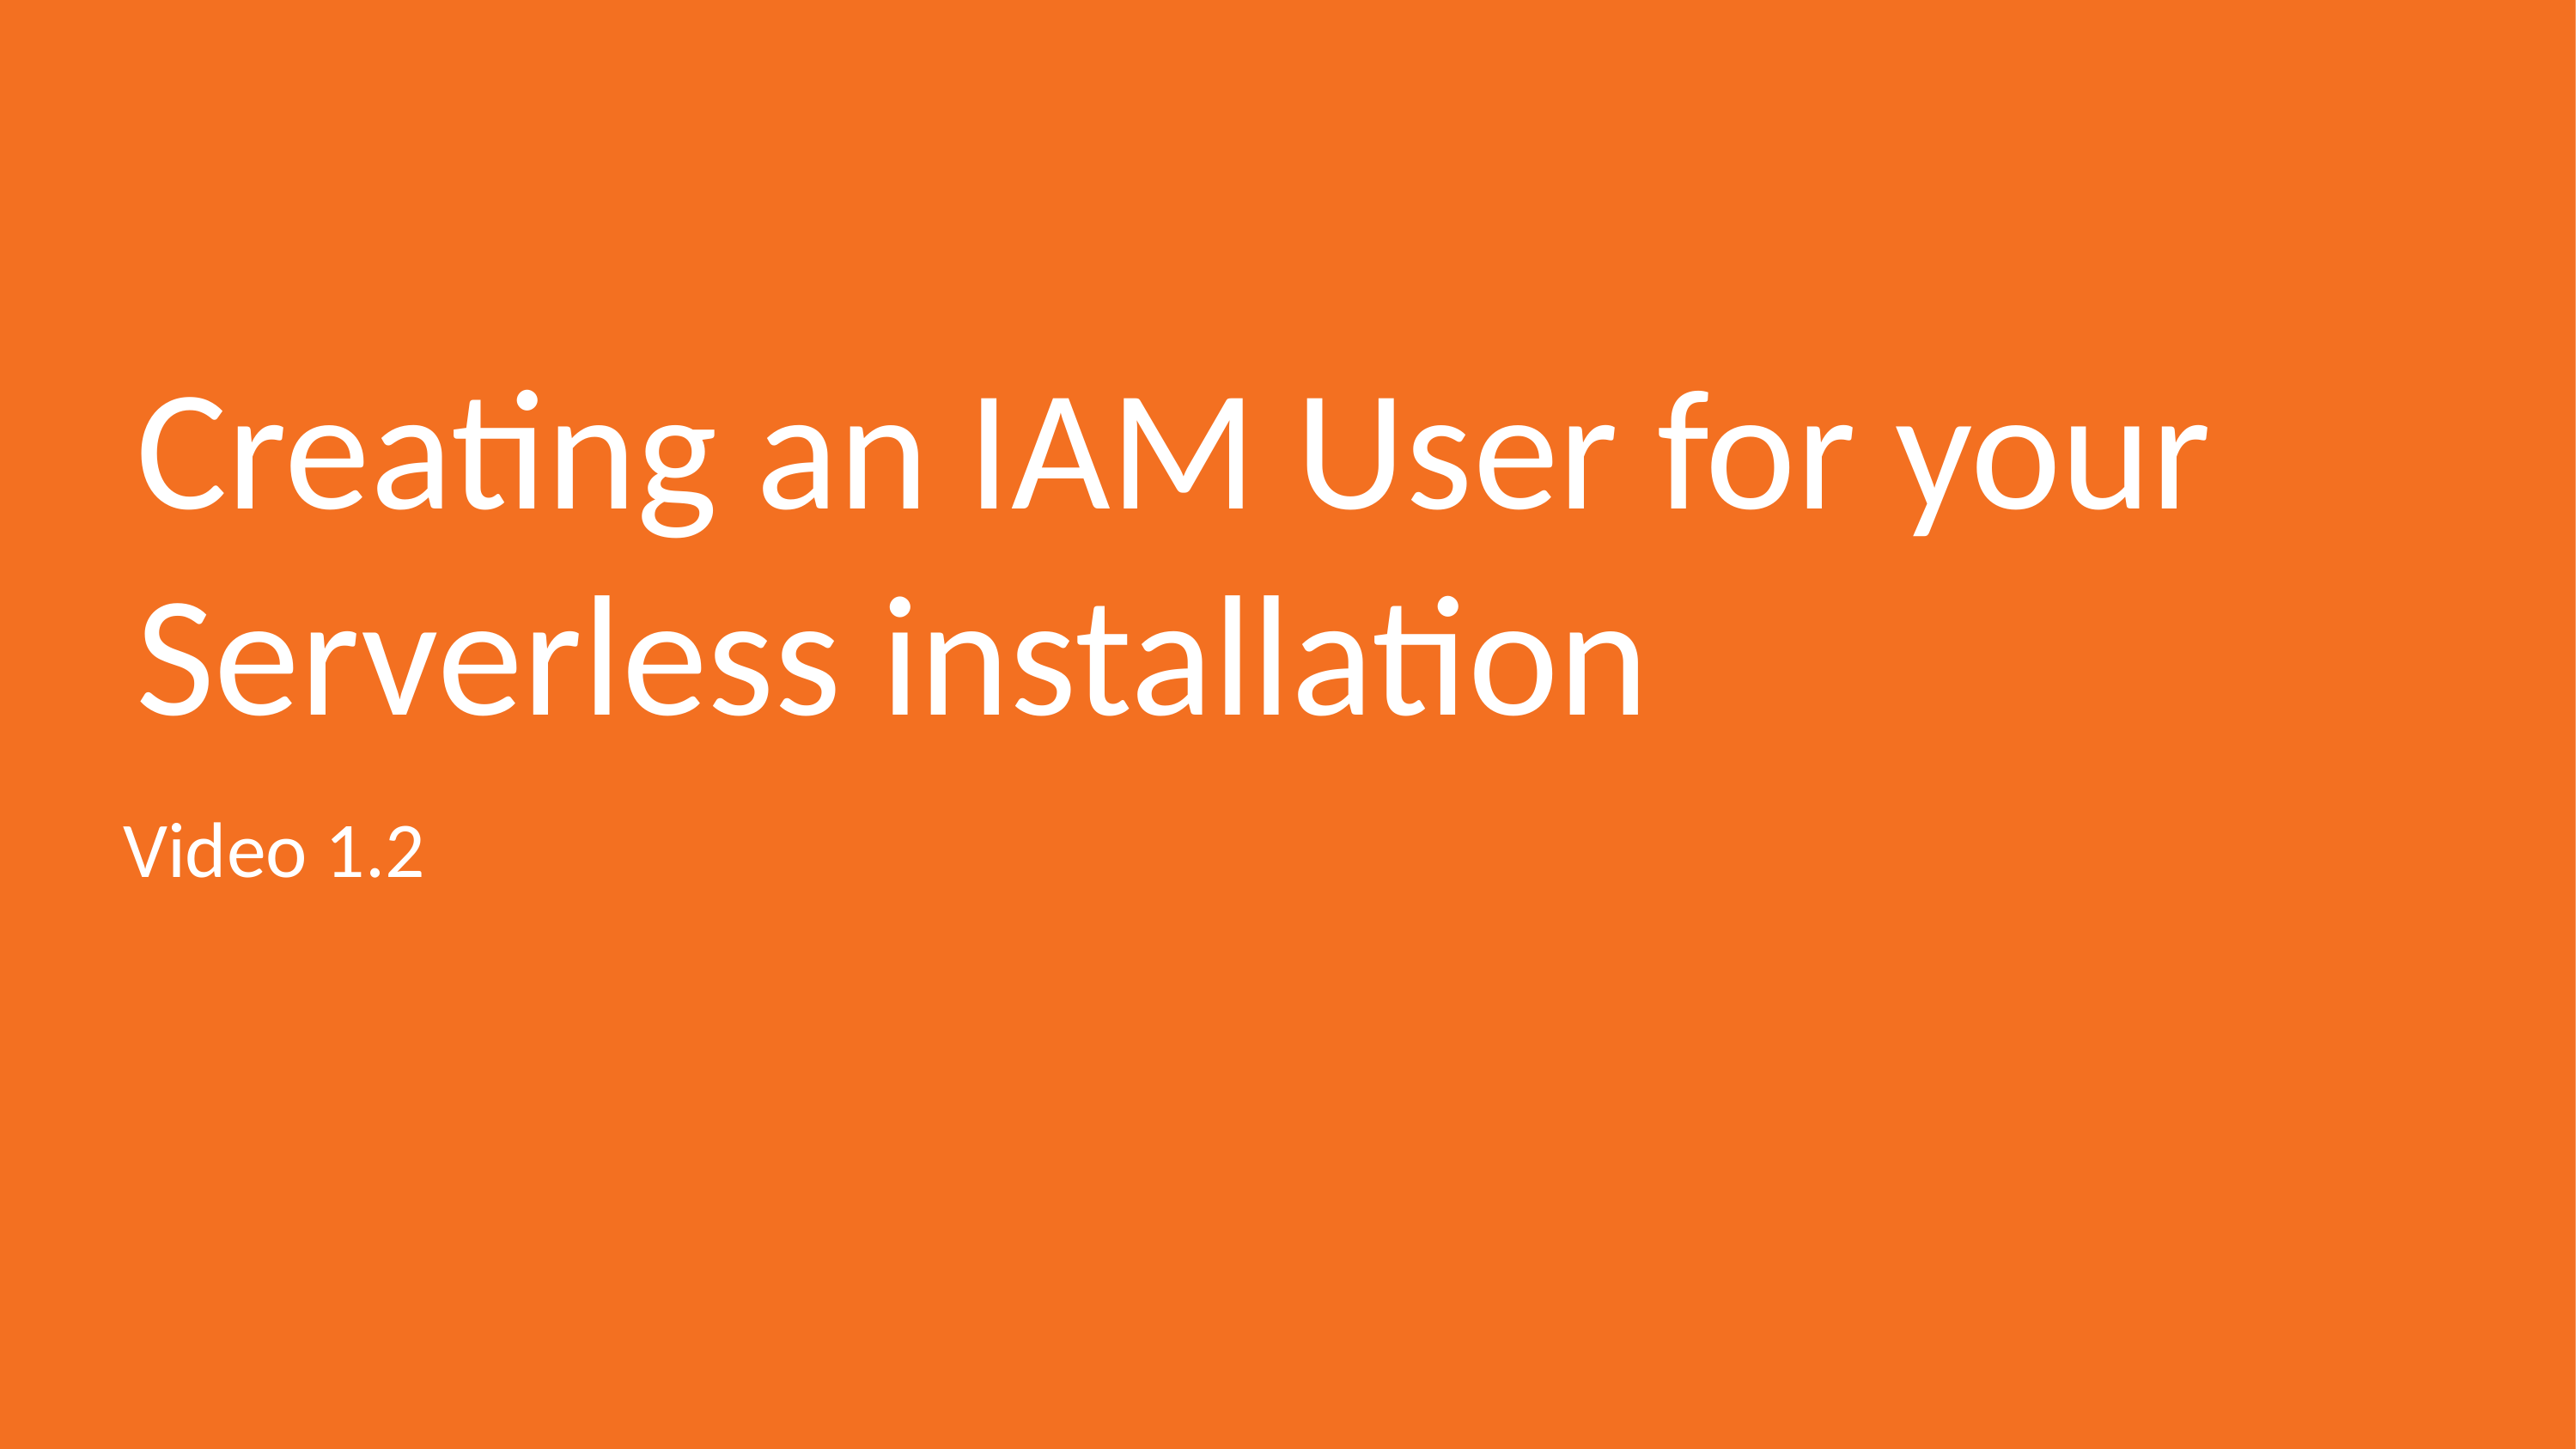

# Creating an IAM User for your Serverless installation
Video 1.2